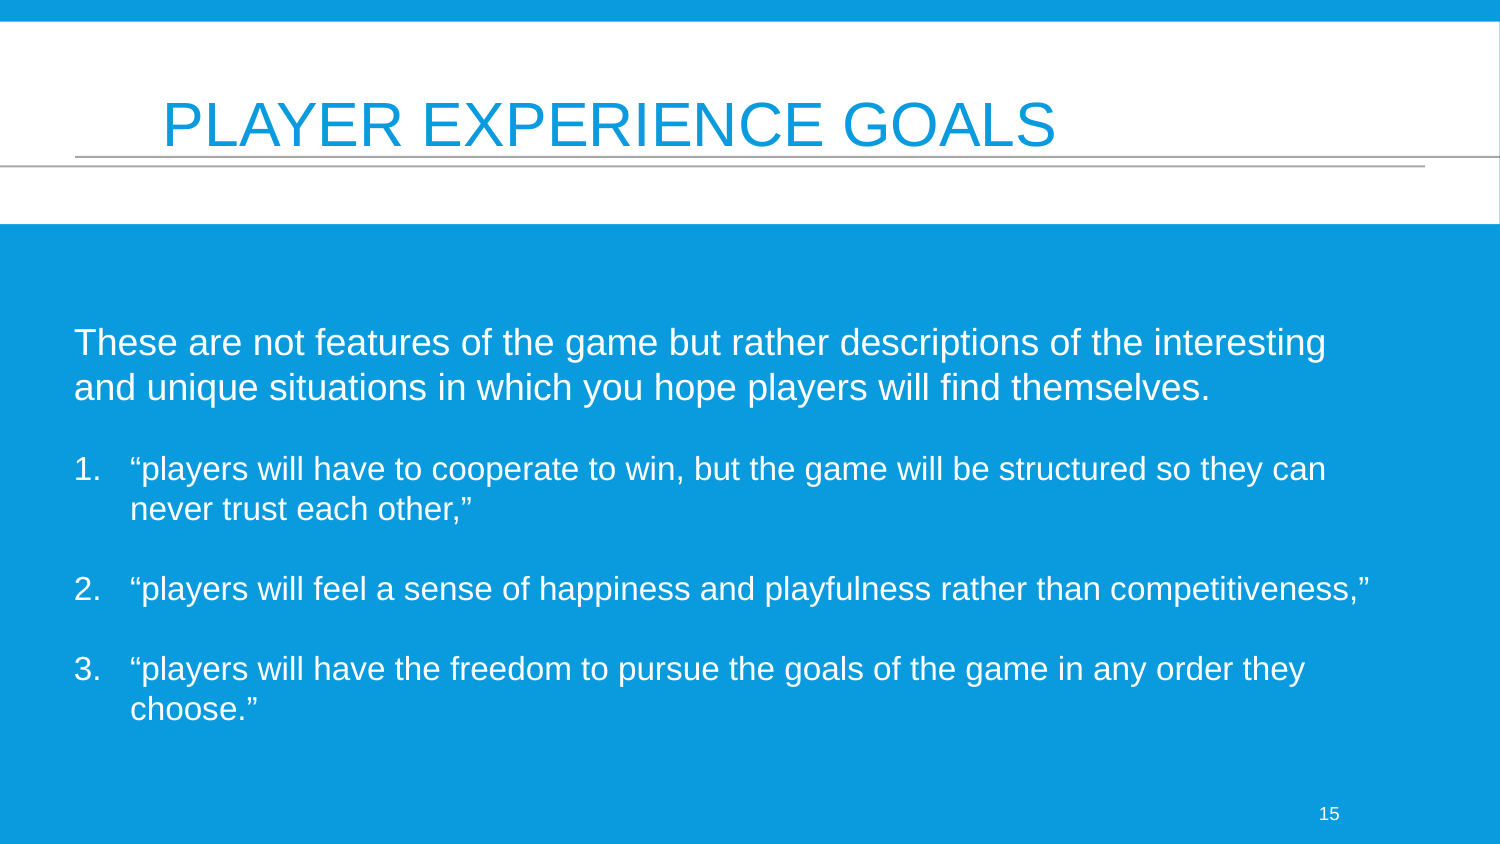

# Player Experience Goals

These are not features of the game but rather descriptions of the interesting and unique situations in which you hope players will find themselves.

“players will have to cooperate to win, but the game will be structured so they can never trust each other,”

“players will feel a sense of happiness and playfulness rather than competitiveness,”

“players will have the freedom to pursue the goals of the game in any order they choose.”

15